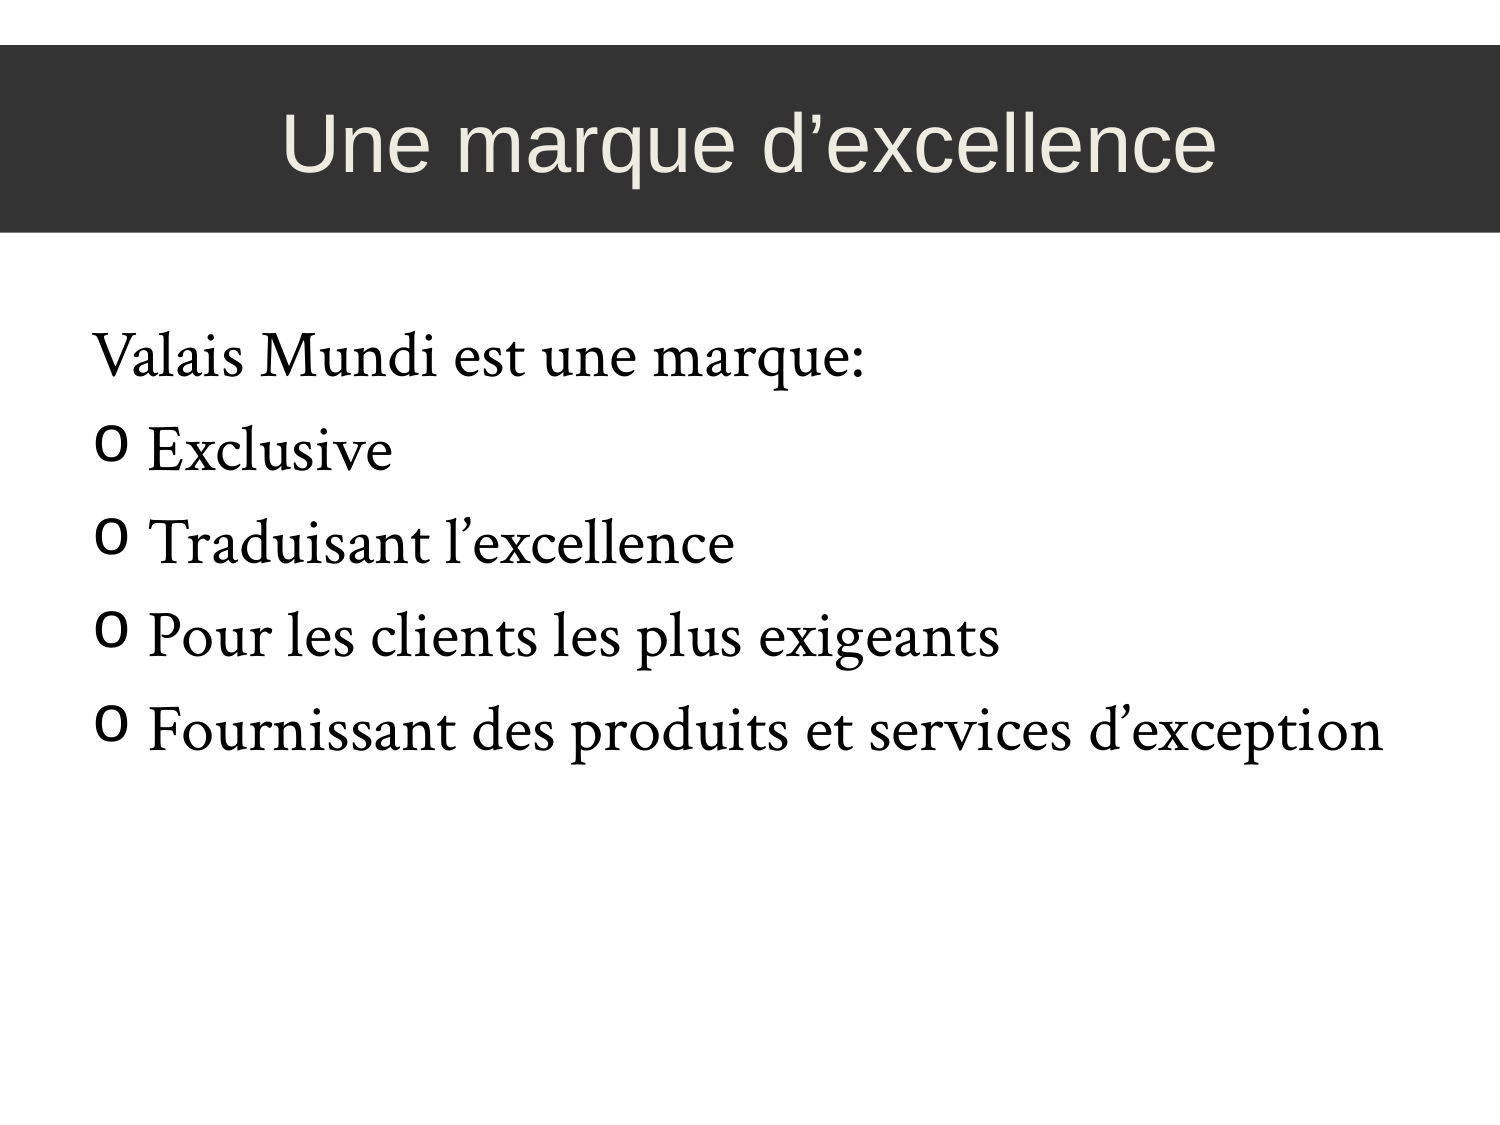

# Une marque d’excellence
Valais Mundi est une marque:
Exclusive
Traduisant l’excellence
Pour les clients les plus exigeants
Fournissant des produits et services d’exception